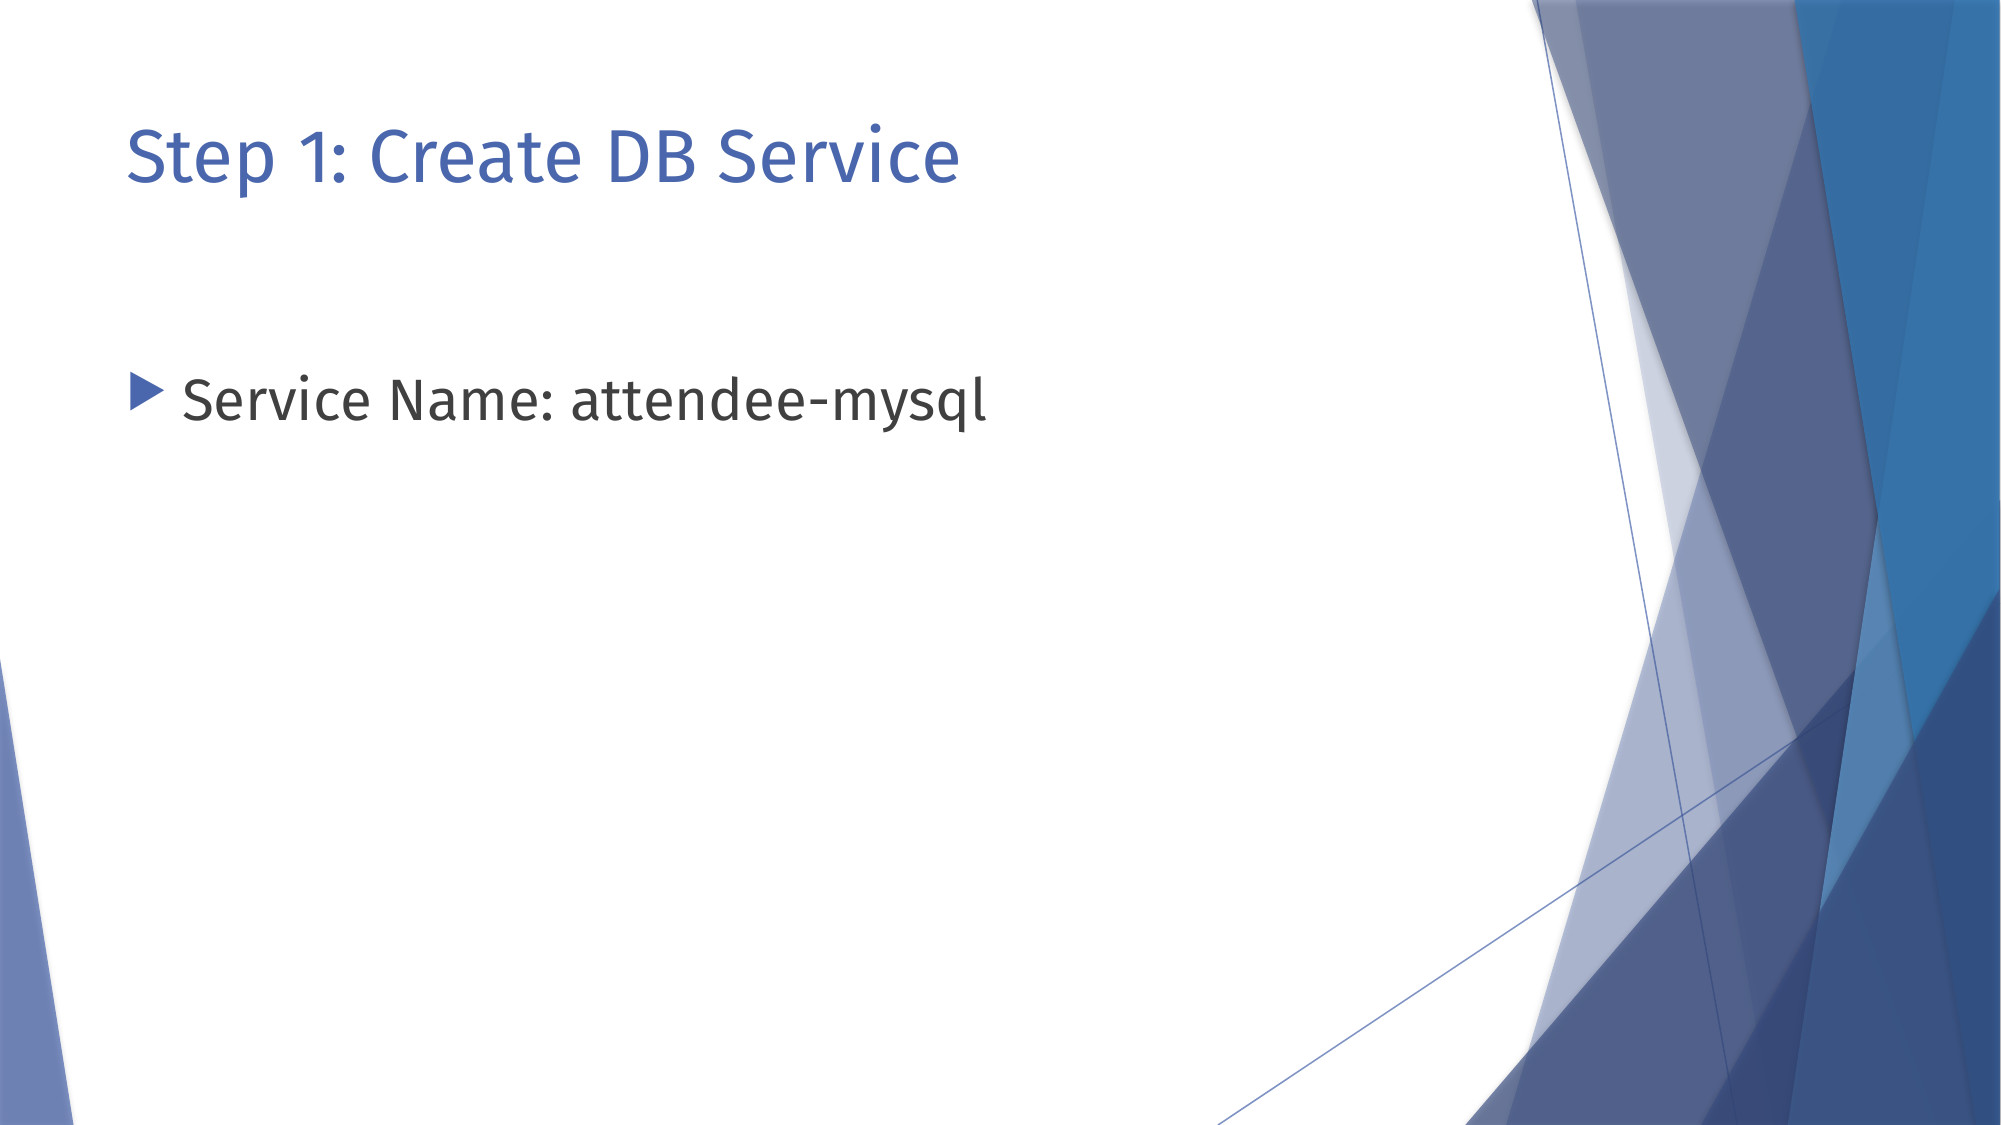

# Step 1: Create DB Service
Service Name: attendee-mysql